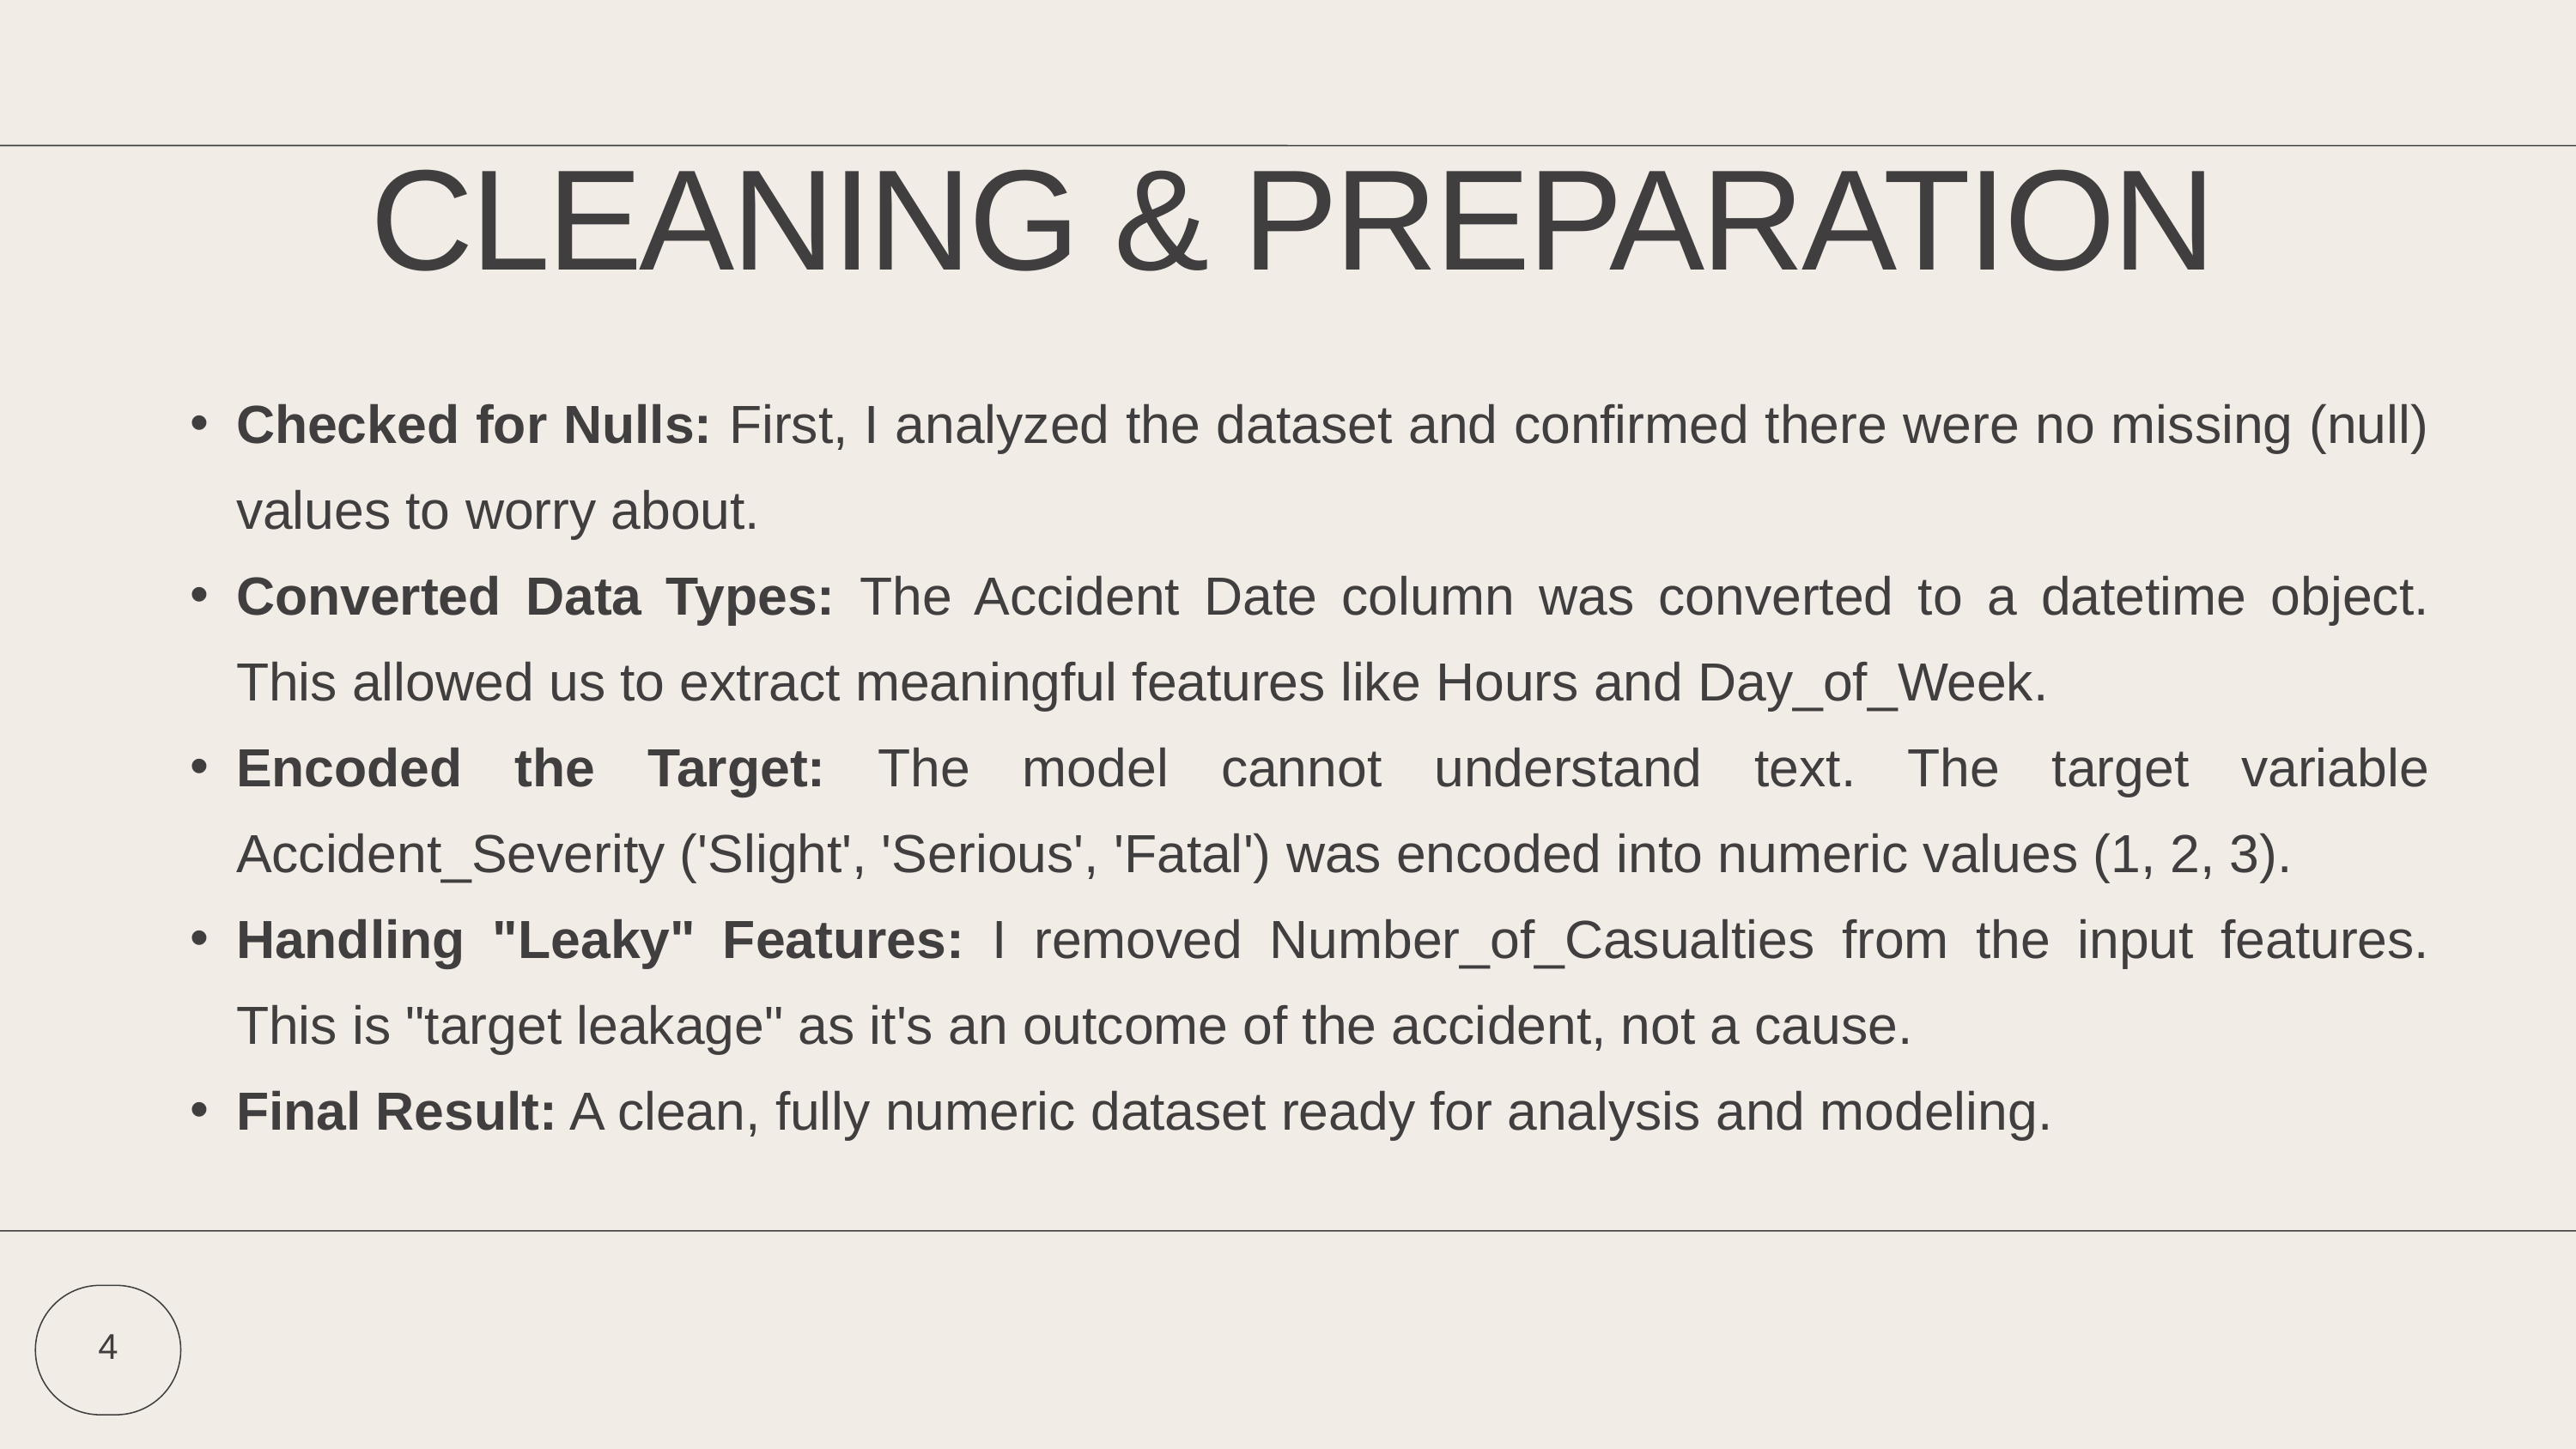

CLEANING & PREPARATION
Checked for Nulls: First, I analyzed the dataset and confirmed there were no missing (null) values to worry about.
Converted Data Types: The Accident Date column was converted to a datetime object. This allowed us to extract meaningful features like Hours and Day_of_Week.
Encoded the Target: The model cannot understand text. The target variable Accident_Severity ('Slight', 'Serious', 'Fatal') was encoded into numeric values (1, 2, 3).
Handling "Leaky" Features: I removed Number_of_Casualties from the input features. This is "target leakage" as it's an outcome of the accident, not a cause.
Final Result: A clean, fully numeric dataset ready for analysis and modeling.

4